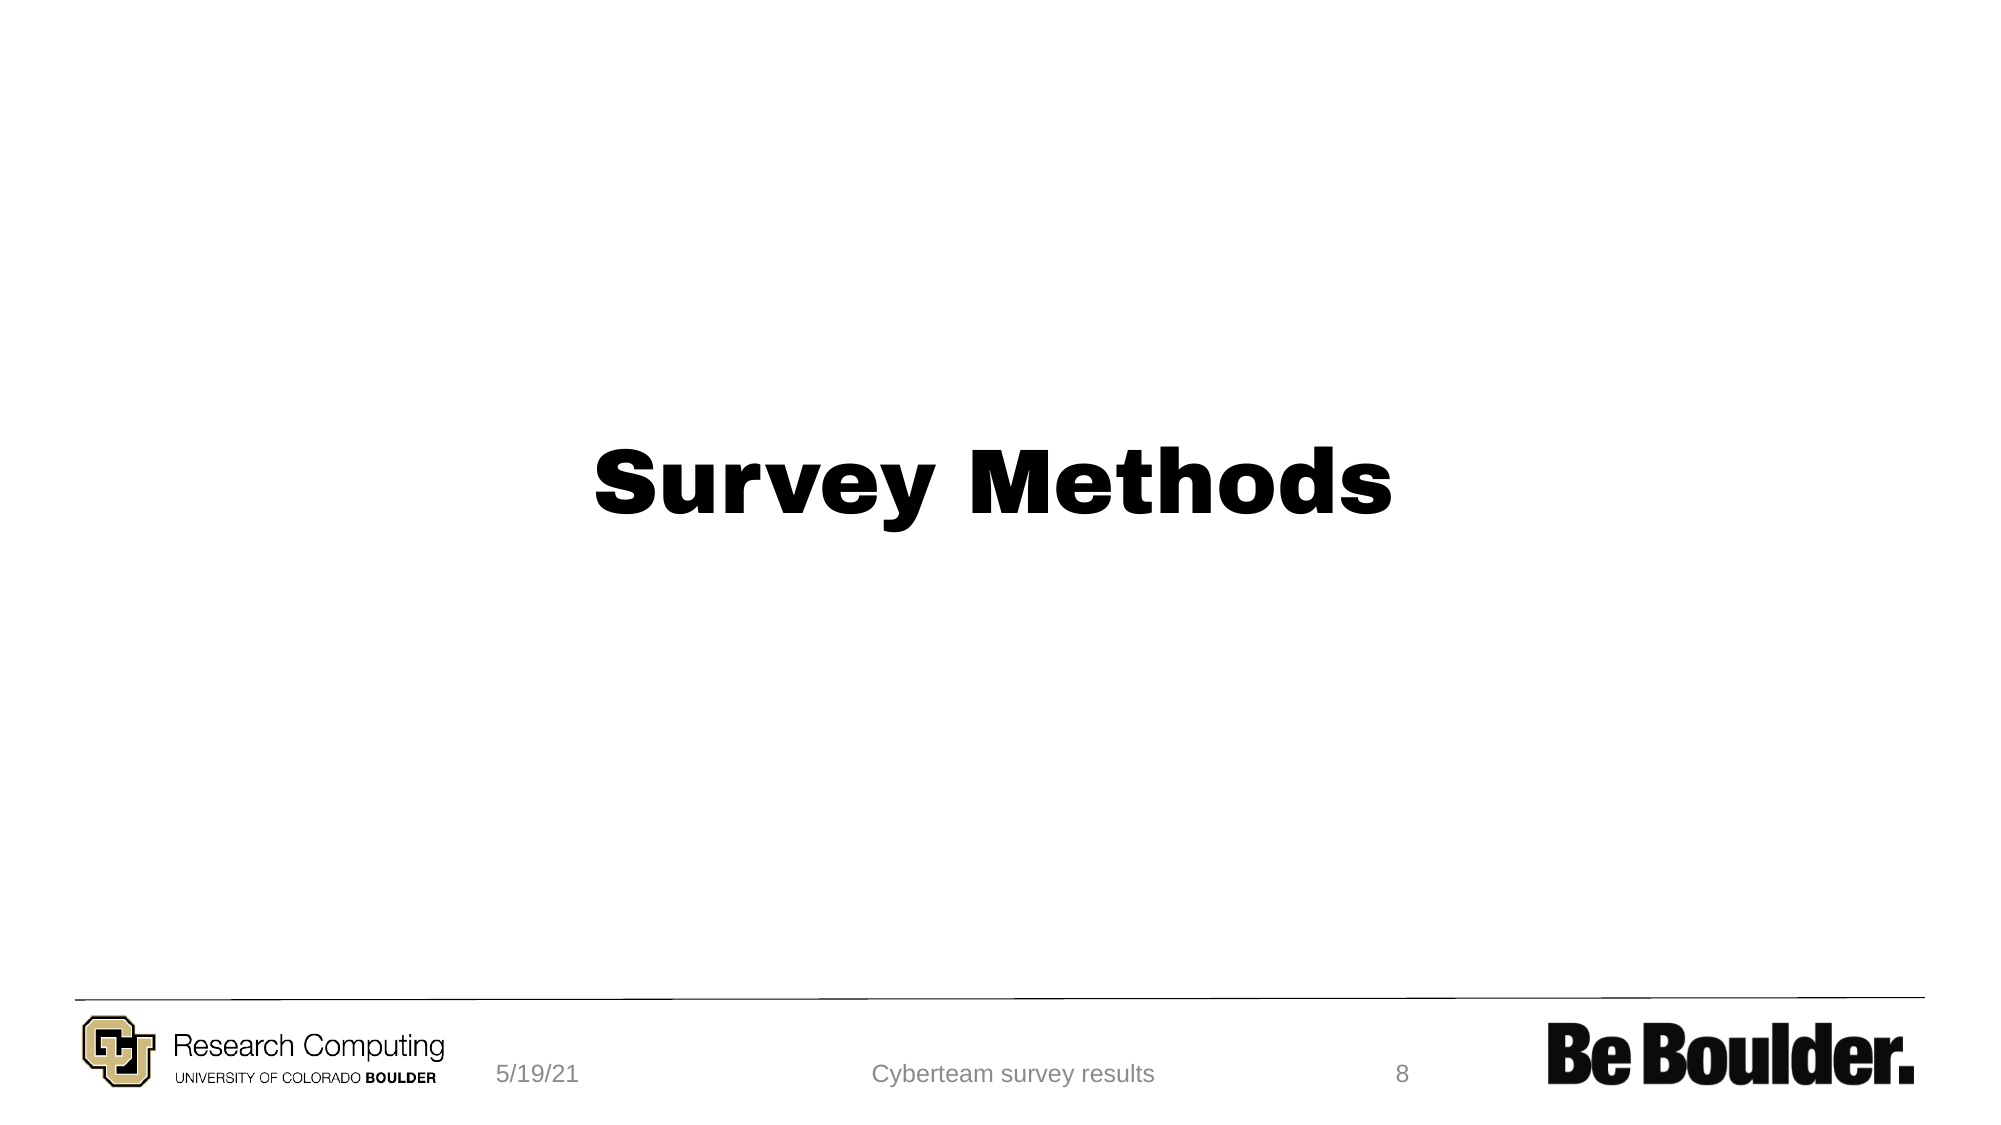

# Survey Methods
5/19/21
Cyberteam survey results
8